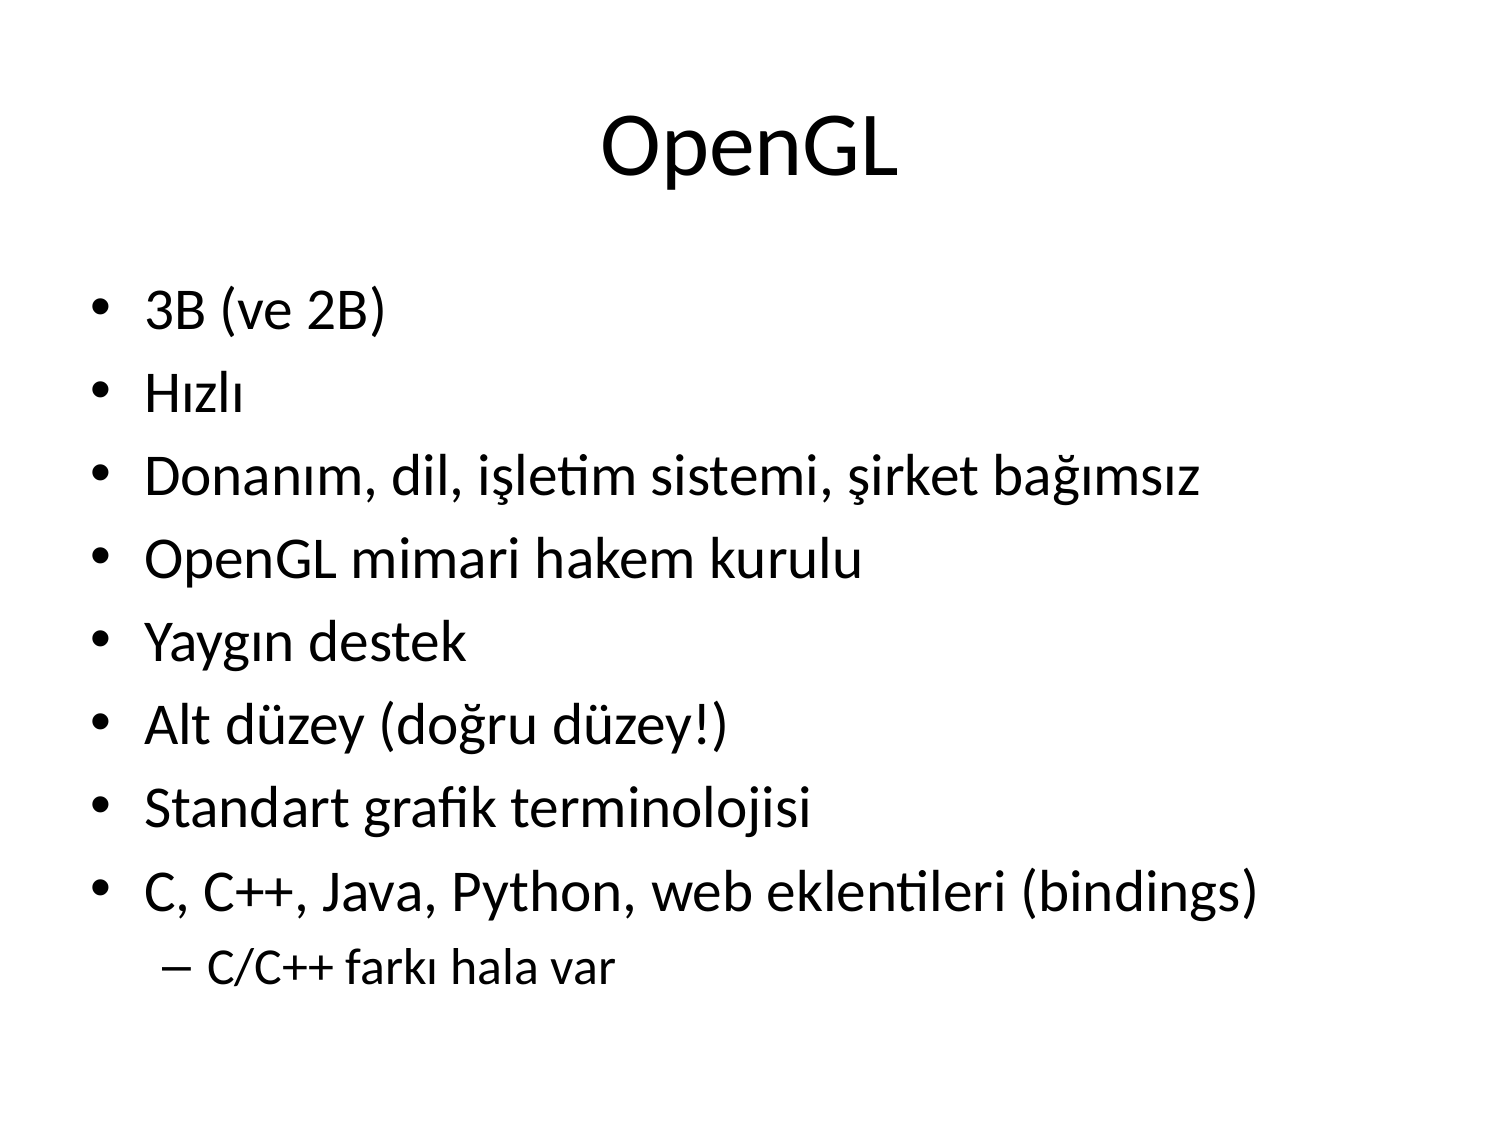

# OpenGL
3B (ve 2B)
Hızlı
Donanım, dil, işletim sistemi, şirket bağımsız
OpenGL mimari hakem kurulu
Yaygın destek
Alt düzey (doğru düzey!)
Standart grafik terminolojisi
C, C++, Java, Python, web eklentileri (bindings)
C/C++ farkı hala var